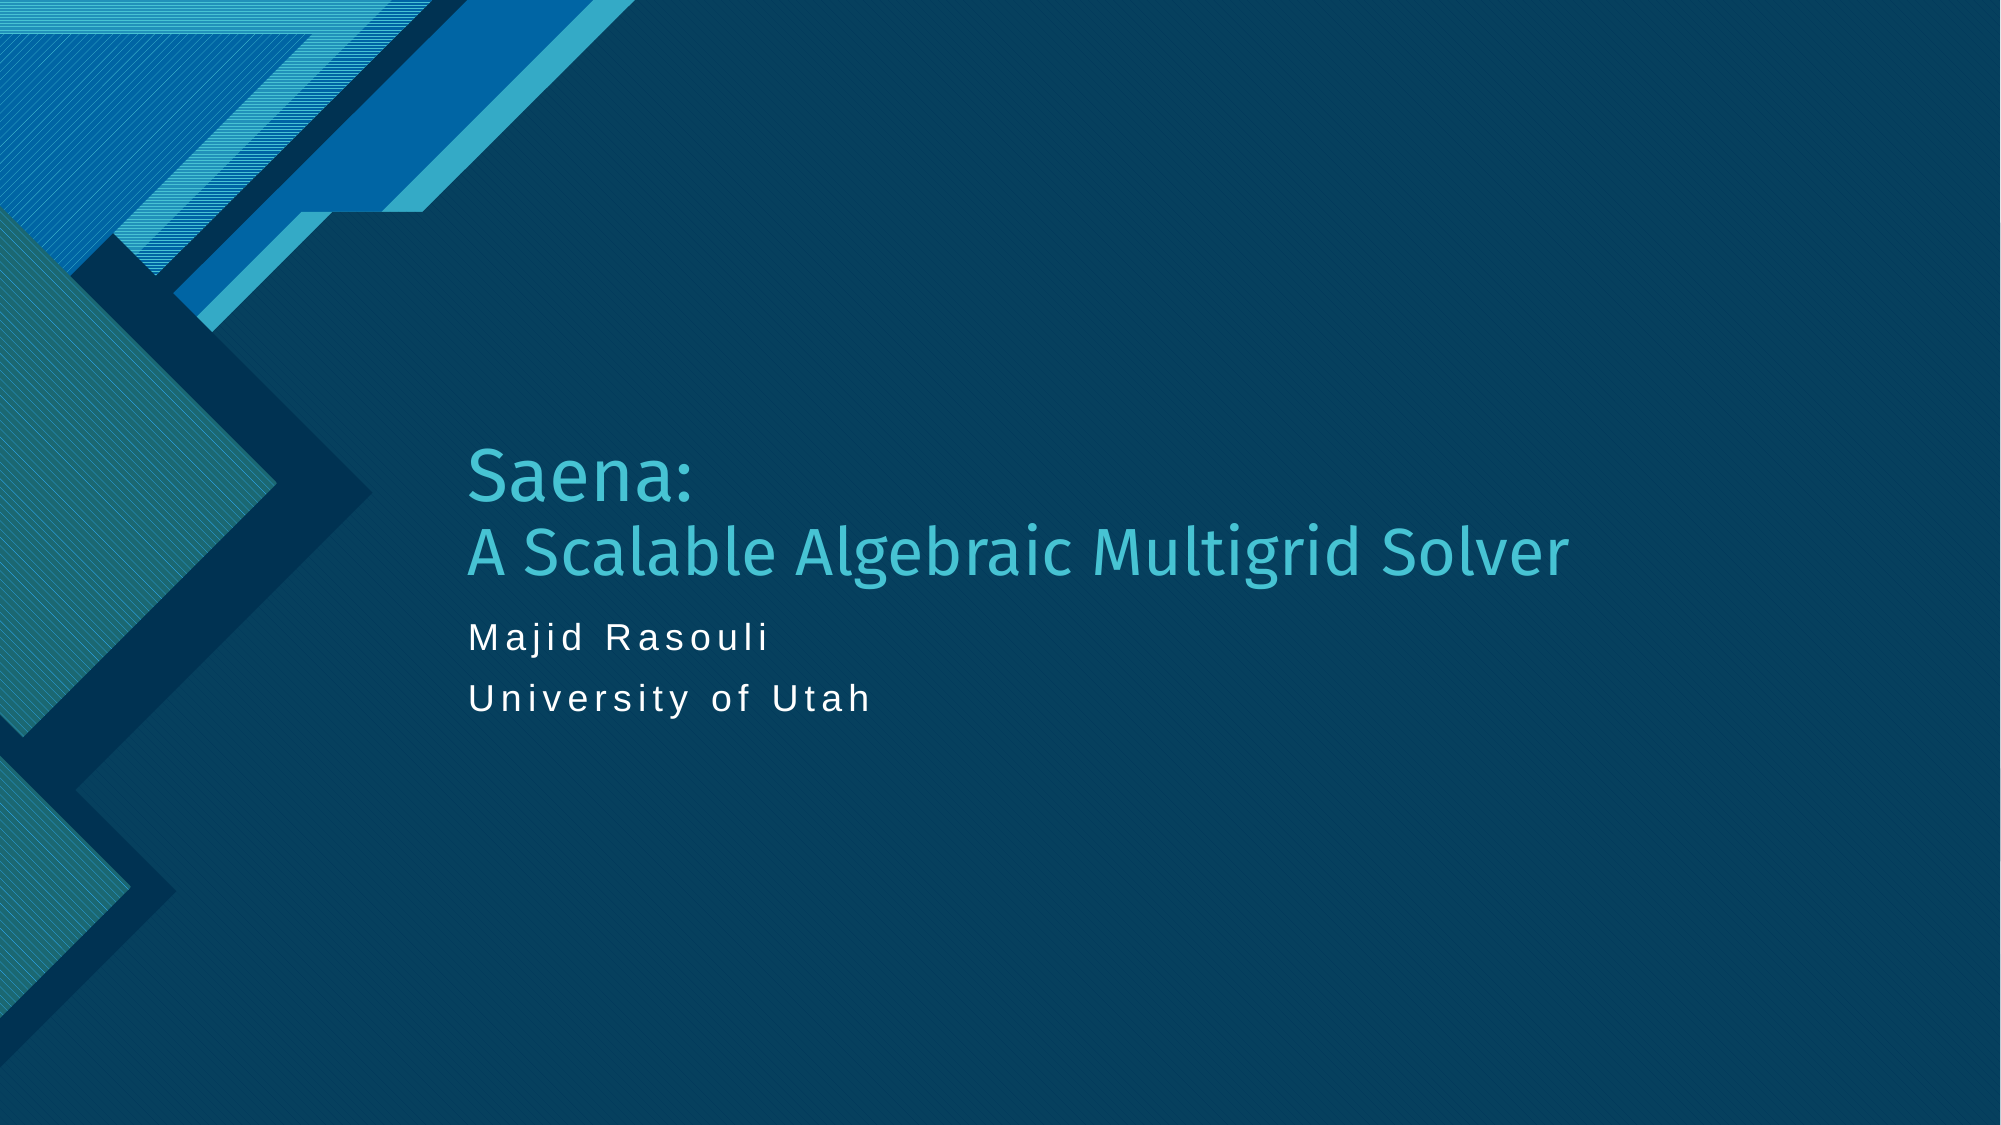

# Saena: A Scalable Algebraic Multigrid Solver
Majid Rasouli
University of Utah